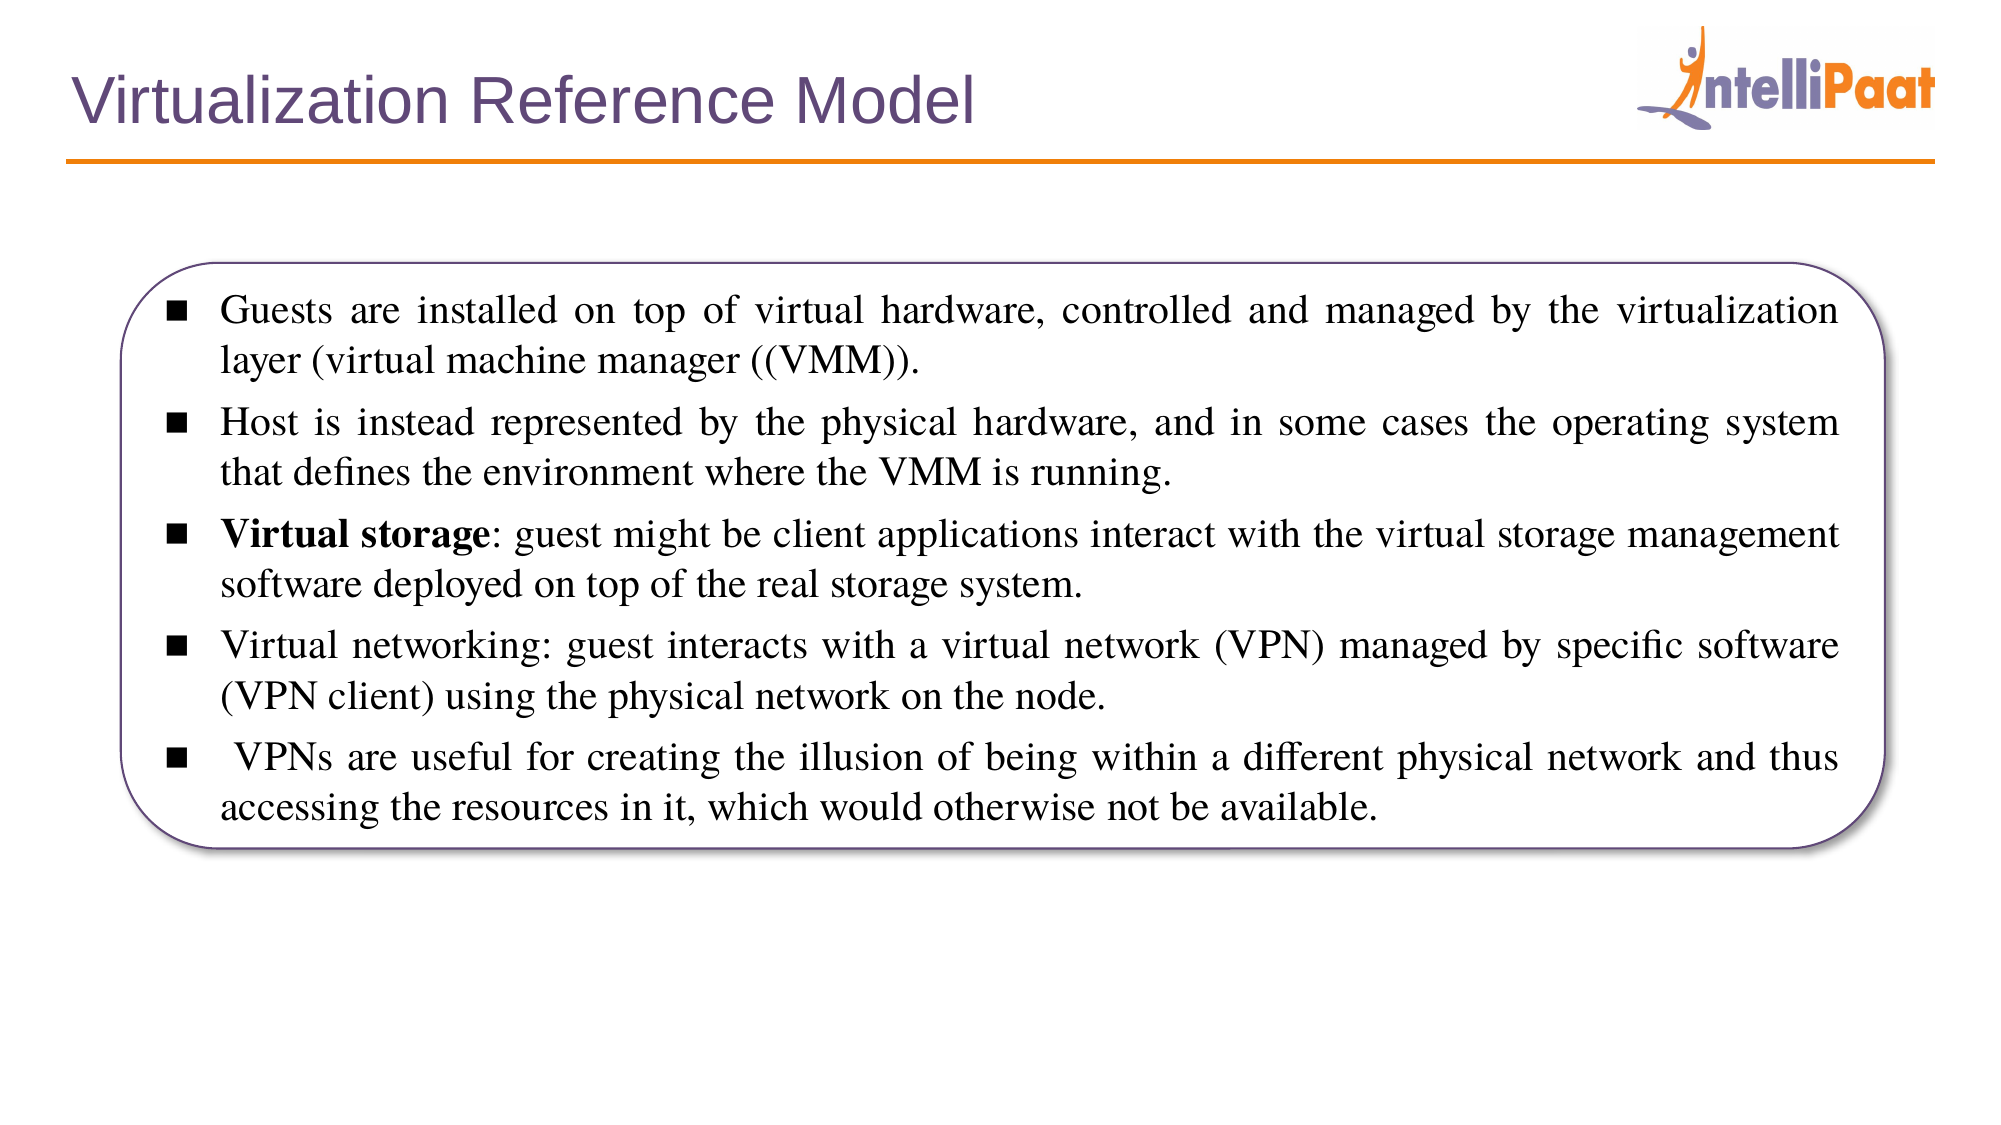

Virtualization Reference Model
Guests are installed on top of virtual hardware, controlled and managed by the virtualization layer (virtual machine manager ((VMM)).
Host is instead represented by the physical hardware, and in some cases the operating system that defines the environment where the VMM is running.
Virtual storage: guest might be client applications interact with the virtual storage management software deployed on top of the real storage system.
Virtual networking: guest interacts with a virtual network (VPN) managed by specific software (VPN client) using the physical network on the node.
 VPNs are useful for creating the illusion of being within a different physical network and thus accessing the resources in it, which would otherwise not be available.